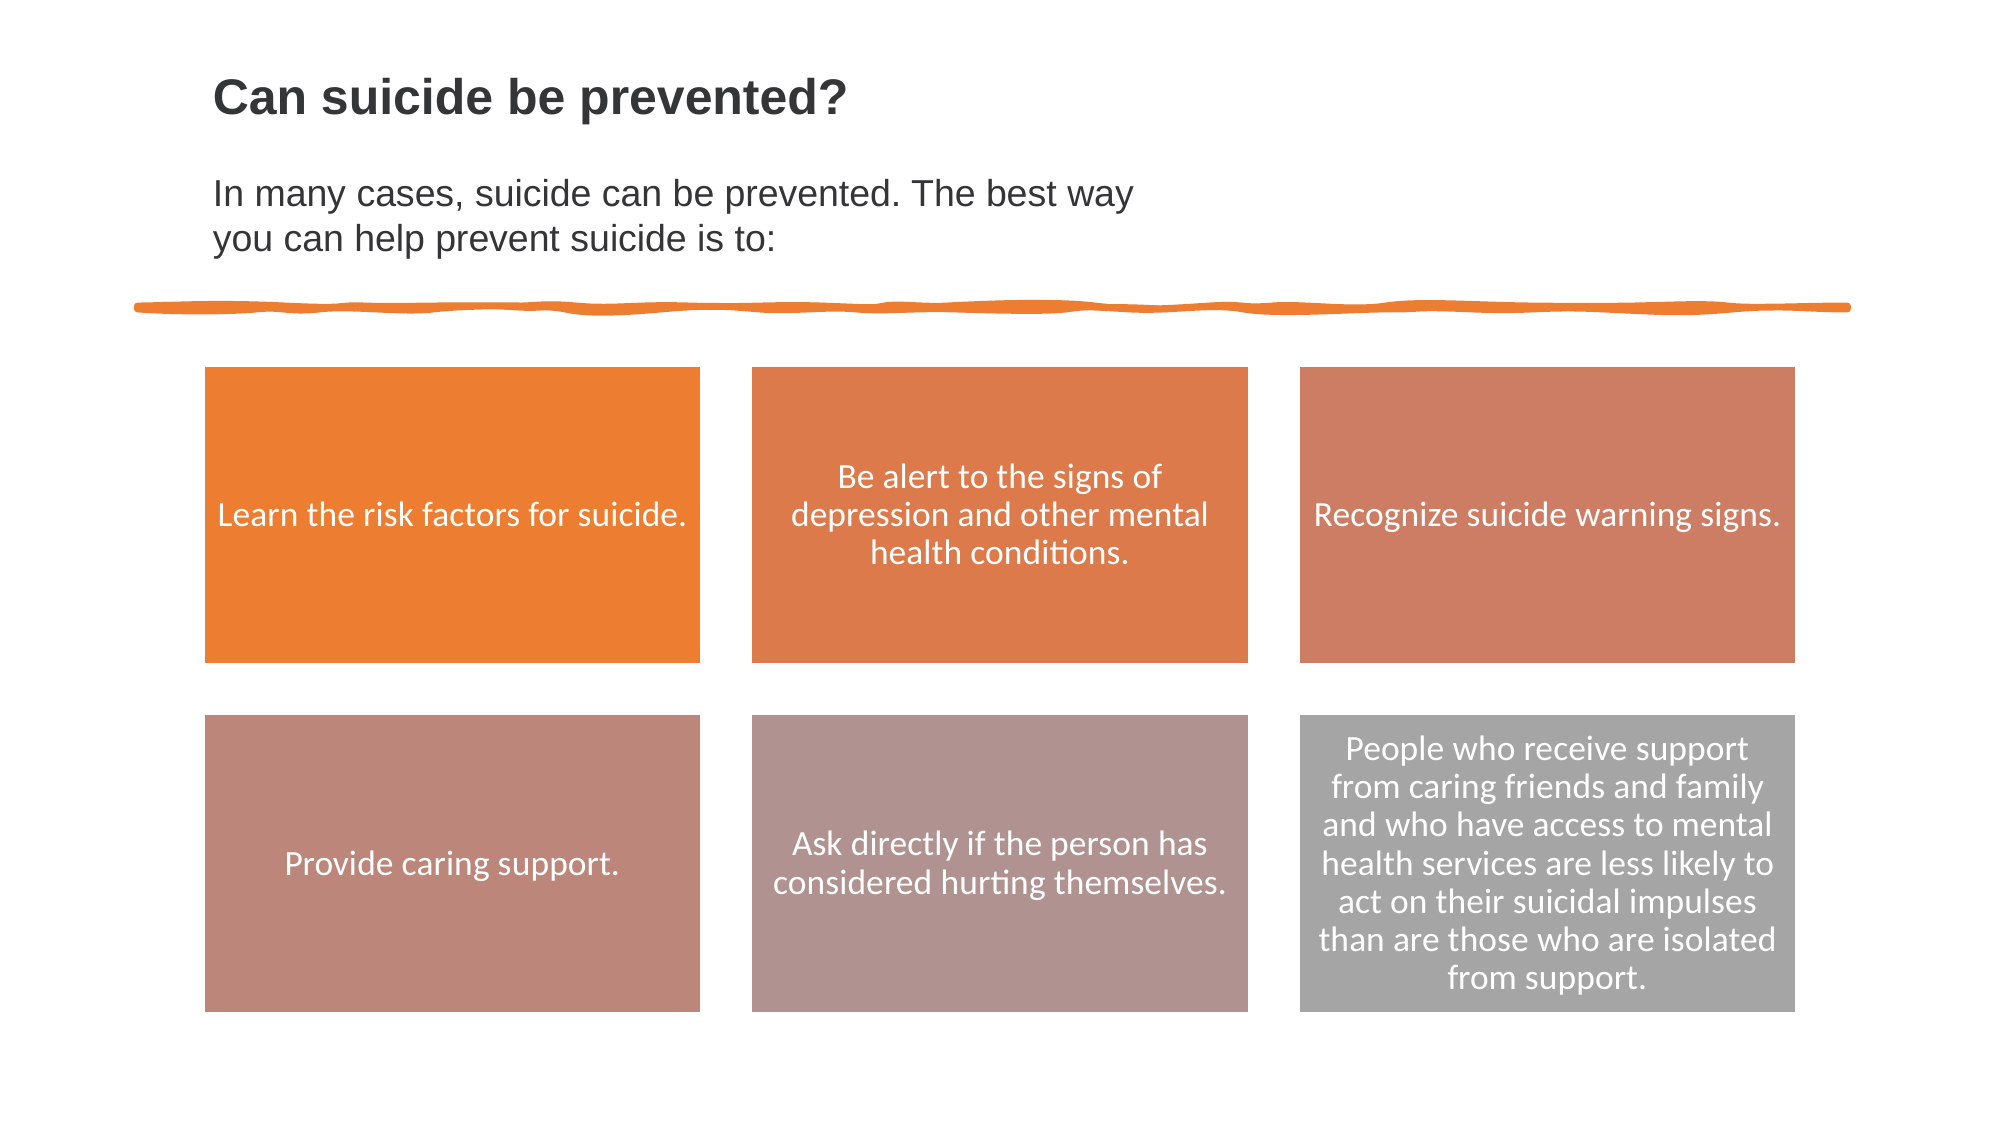

Can suicide be prevented?
In many cases, suicide can be prevented. The best way you can help prevent suicide is to:

Learn the risk factors for suicide.
Be alert to the signs of depression and other mental health conditions.
Recognize suicide warning signs.
Provide caring support.
Ask directly if the person has considered hurting themselves.
People who receive support from caring friends and family and who have access to mental health services are less likely to act on their suicidal impulses than are those who are isolated from support.